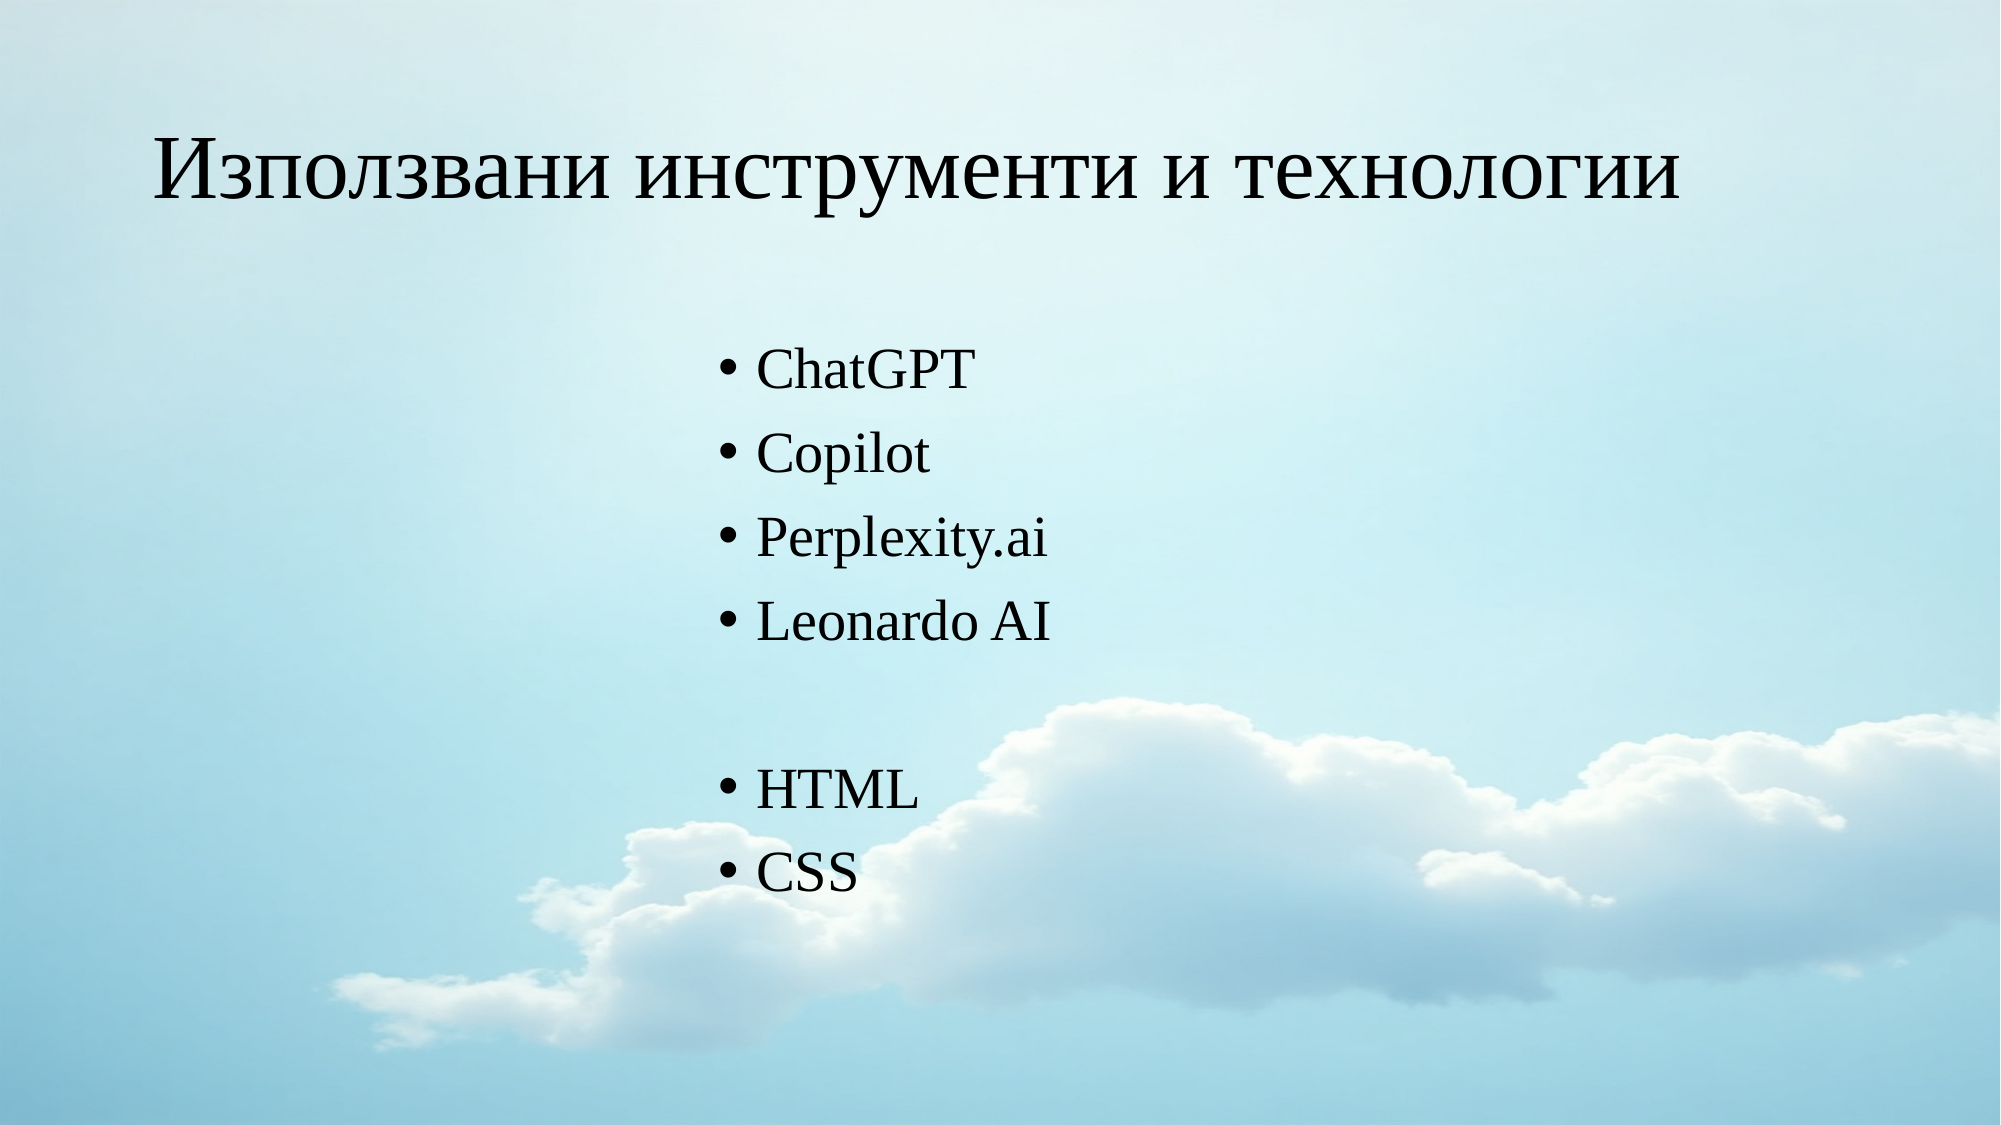

# Използвани инструменти и технологии
ChatGPT
Copilot
Perplexity.ai
Leonardo AI

HTML
CSS